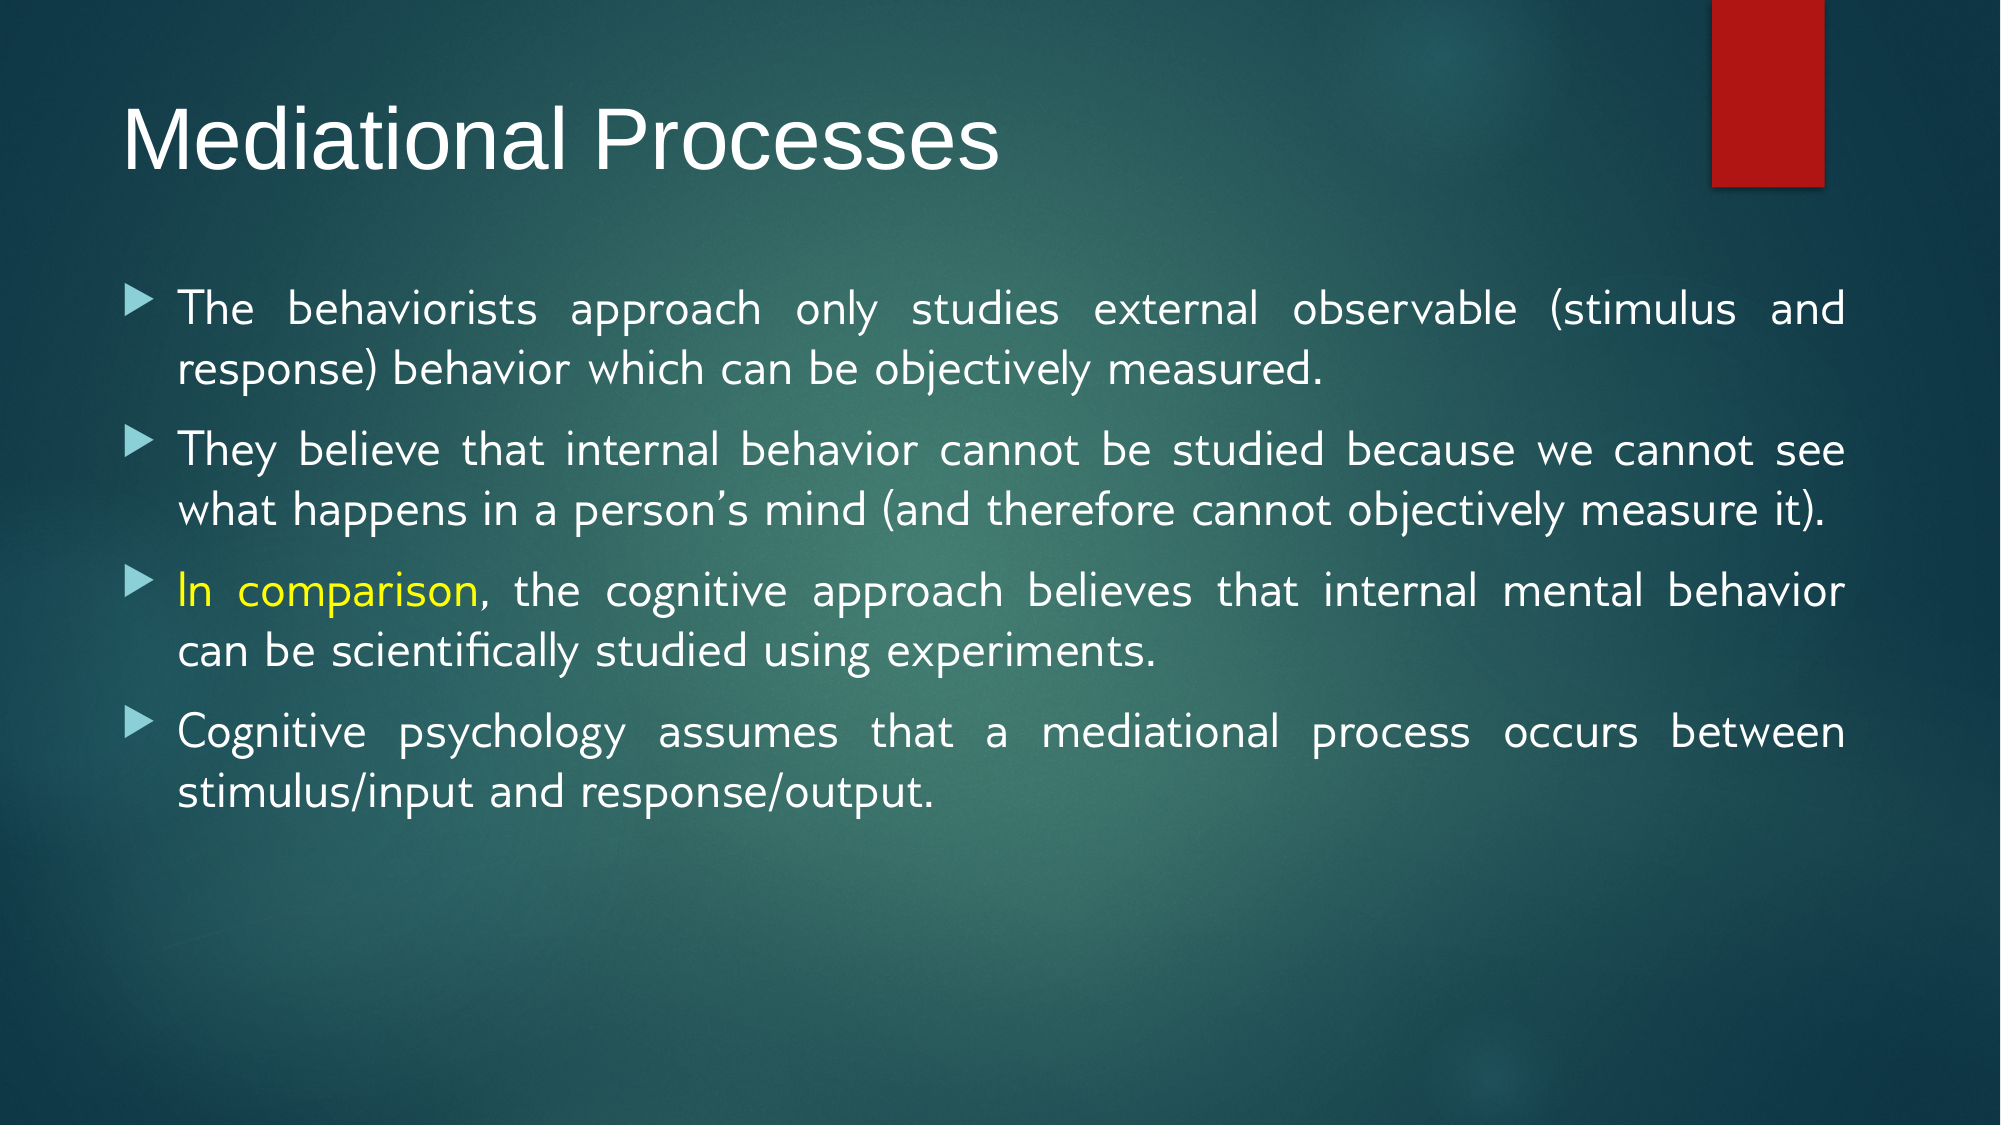

# Mediational Processes
The behaviorists approach only studies external observable (stimulus and response) behavior which can be objectively measured.
They believe that internal behavior cannot be studied because we cannot see what happens in a person’s mind (and therefore cannot objectively measure it).
In comparison, the cognitive approach believes that internal mental behavior can be scientifically studied using experiments.
Cognitive psychology assumes that a mediational process occurs between stimulus/input and response/output.